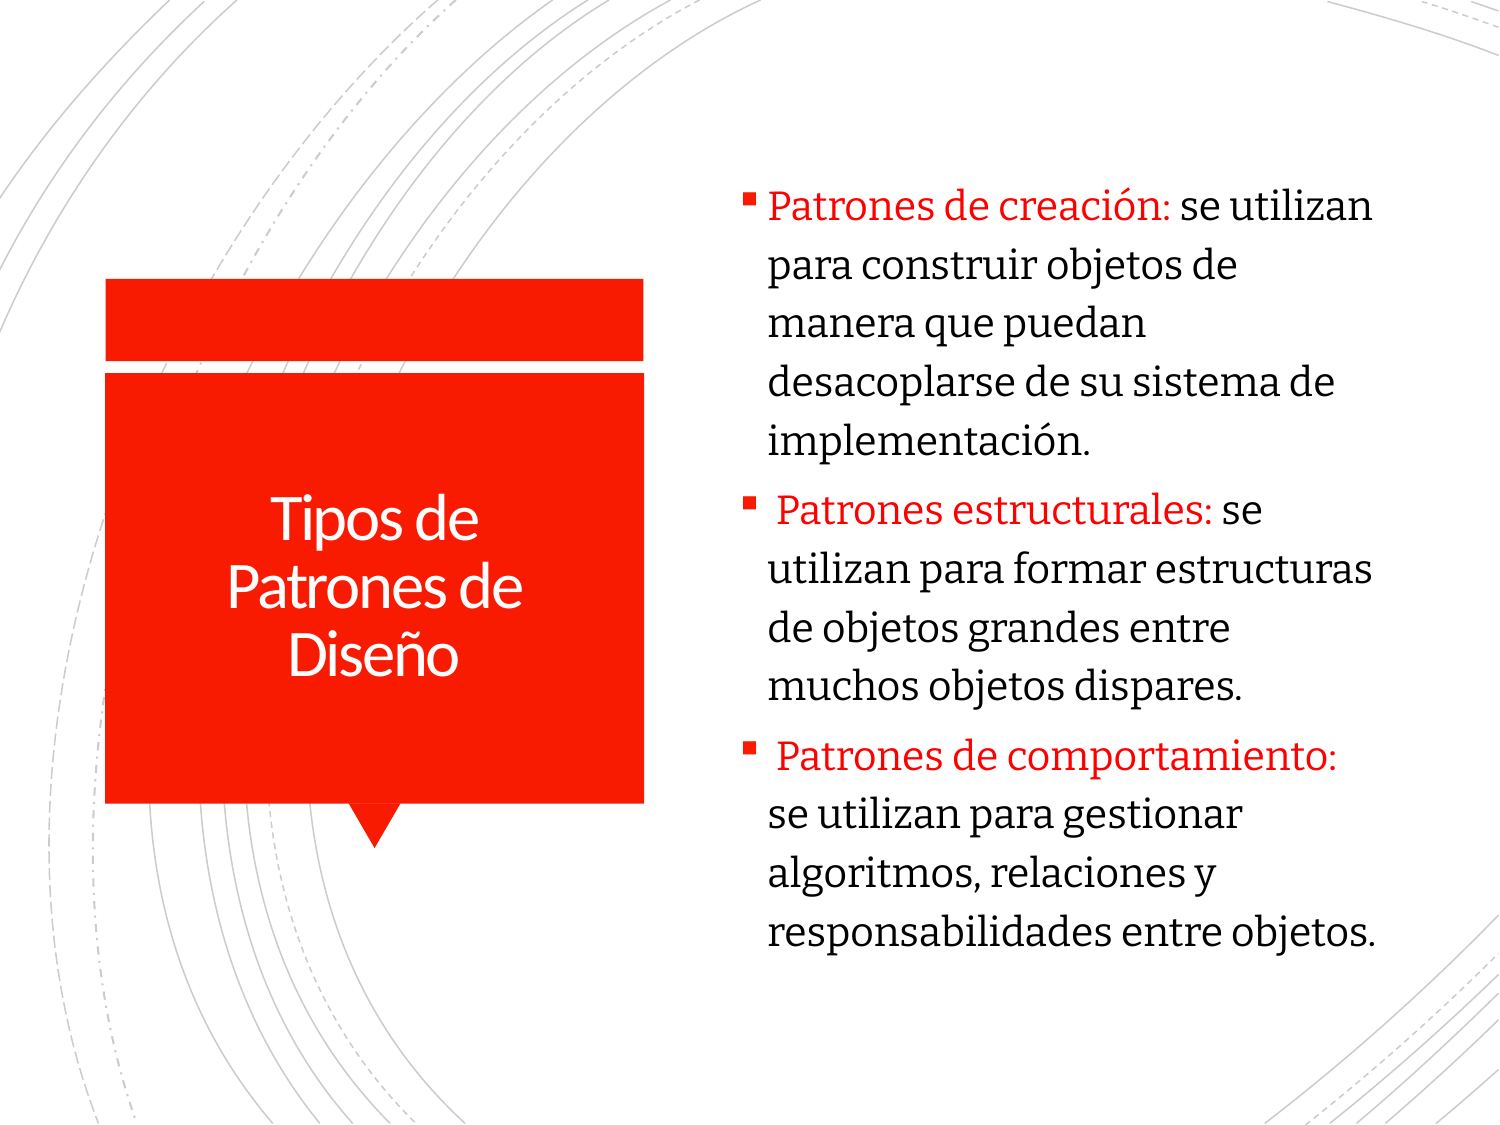

Patrones de creación: se utilizan para construir objetos de manera que puedan desacoplarse de su sistema de implementación.
 Patrones estructurales: se utilizan para formar estructuras de objetos grandes entre muchos objetos dispares.
 Patrones de comportamiento: se utilizan para gestionar algoritmos, relaciones y responsabilidades entre objetos.
# Tipos de Patrones de Diseño